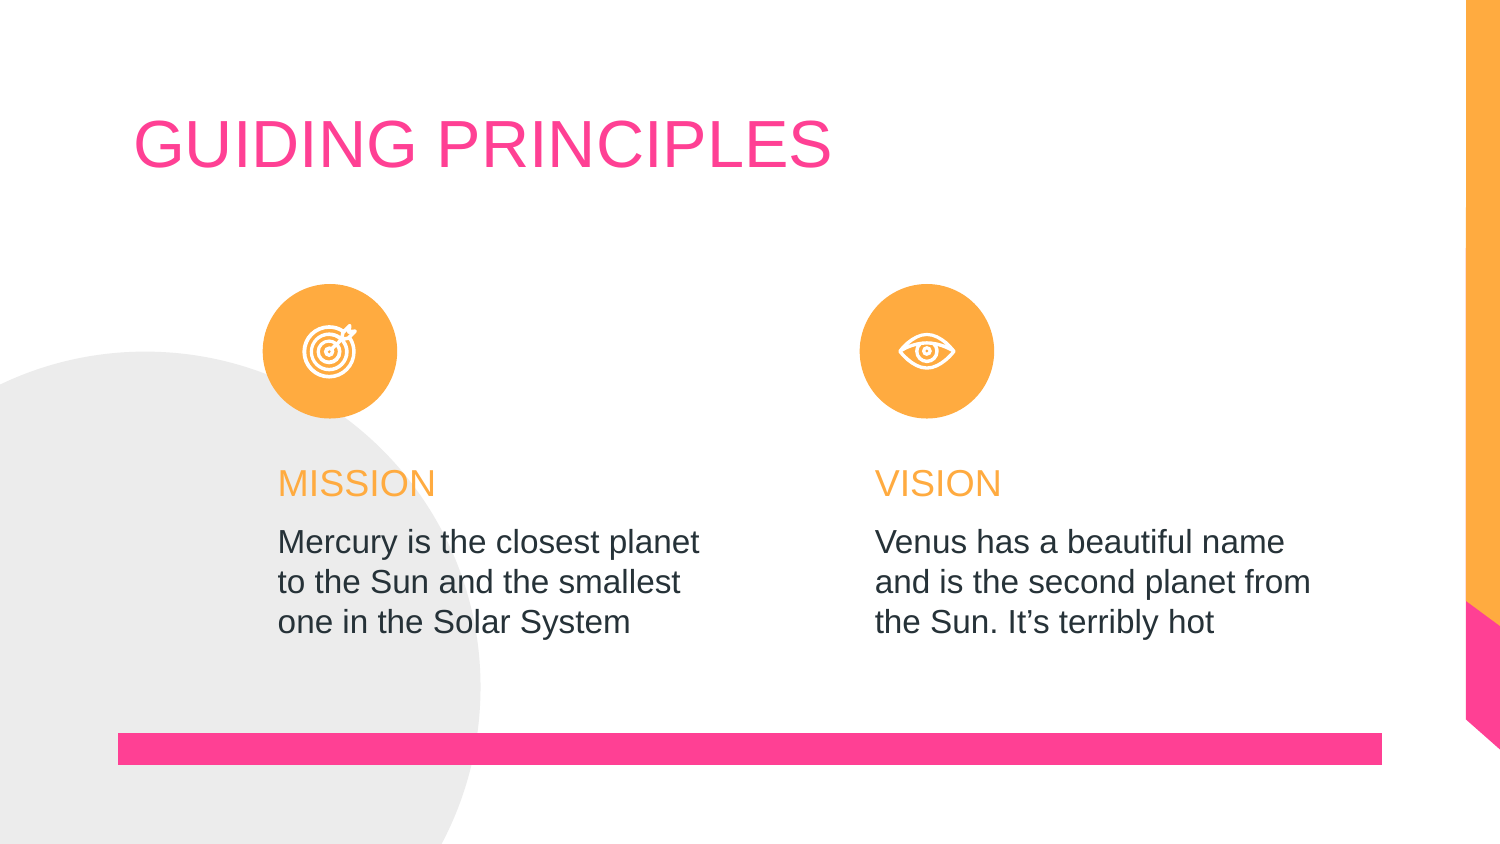

# GUIDING PRINCIPLES

MISSION
VISION
Mercury is the closest planet to the Sun and the smallest one in the Solar System
Venus has a beautiful name and is the second planet from the Sun. It’s terribly hot